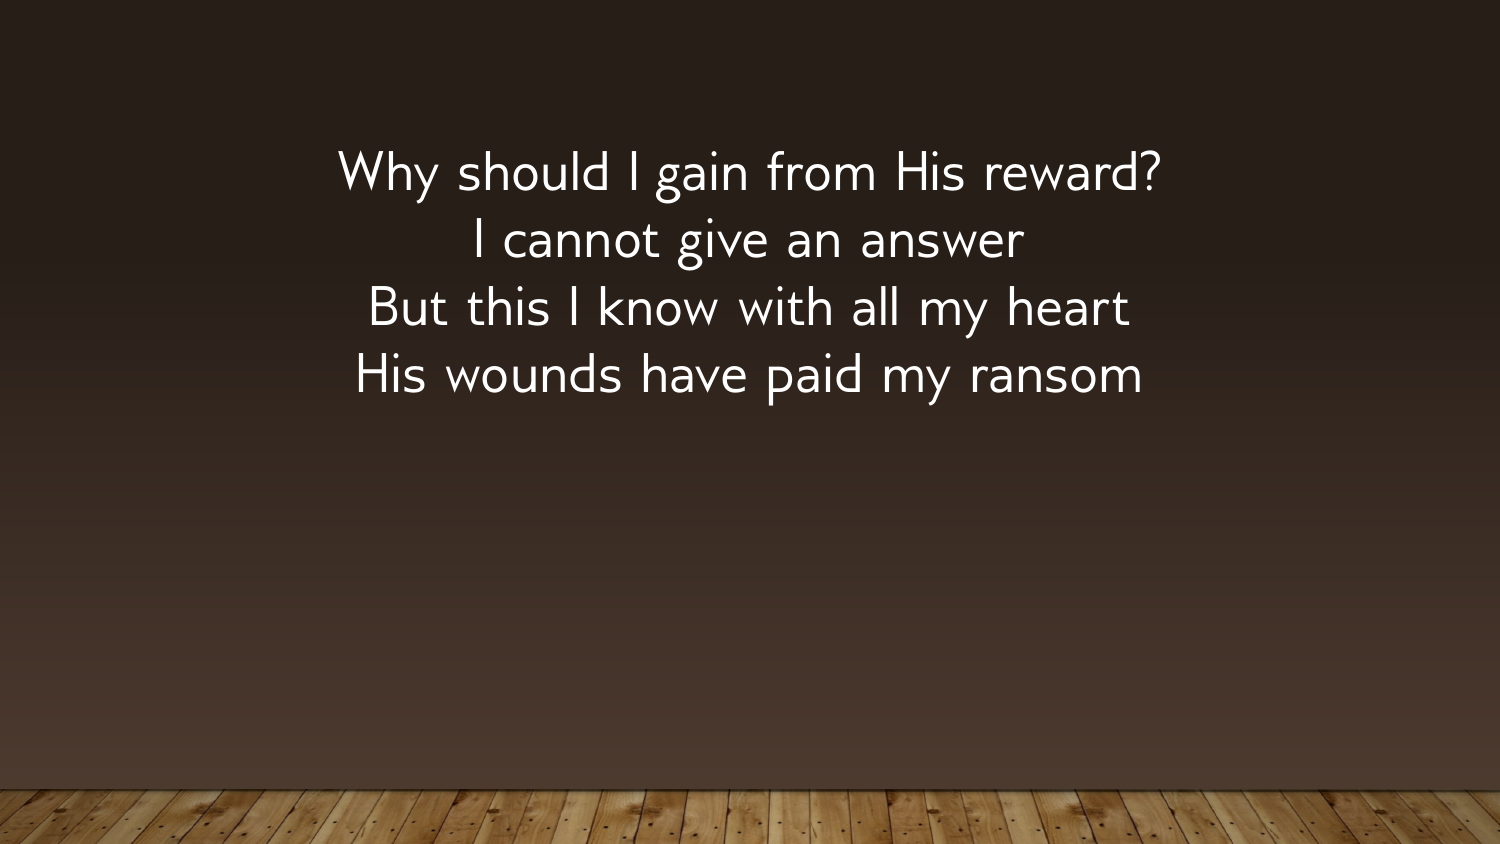

Why should I gain from His reward?
I cannot give an answer
But this I know with all my heart
His wounds have paid my ransom